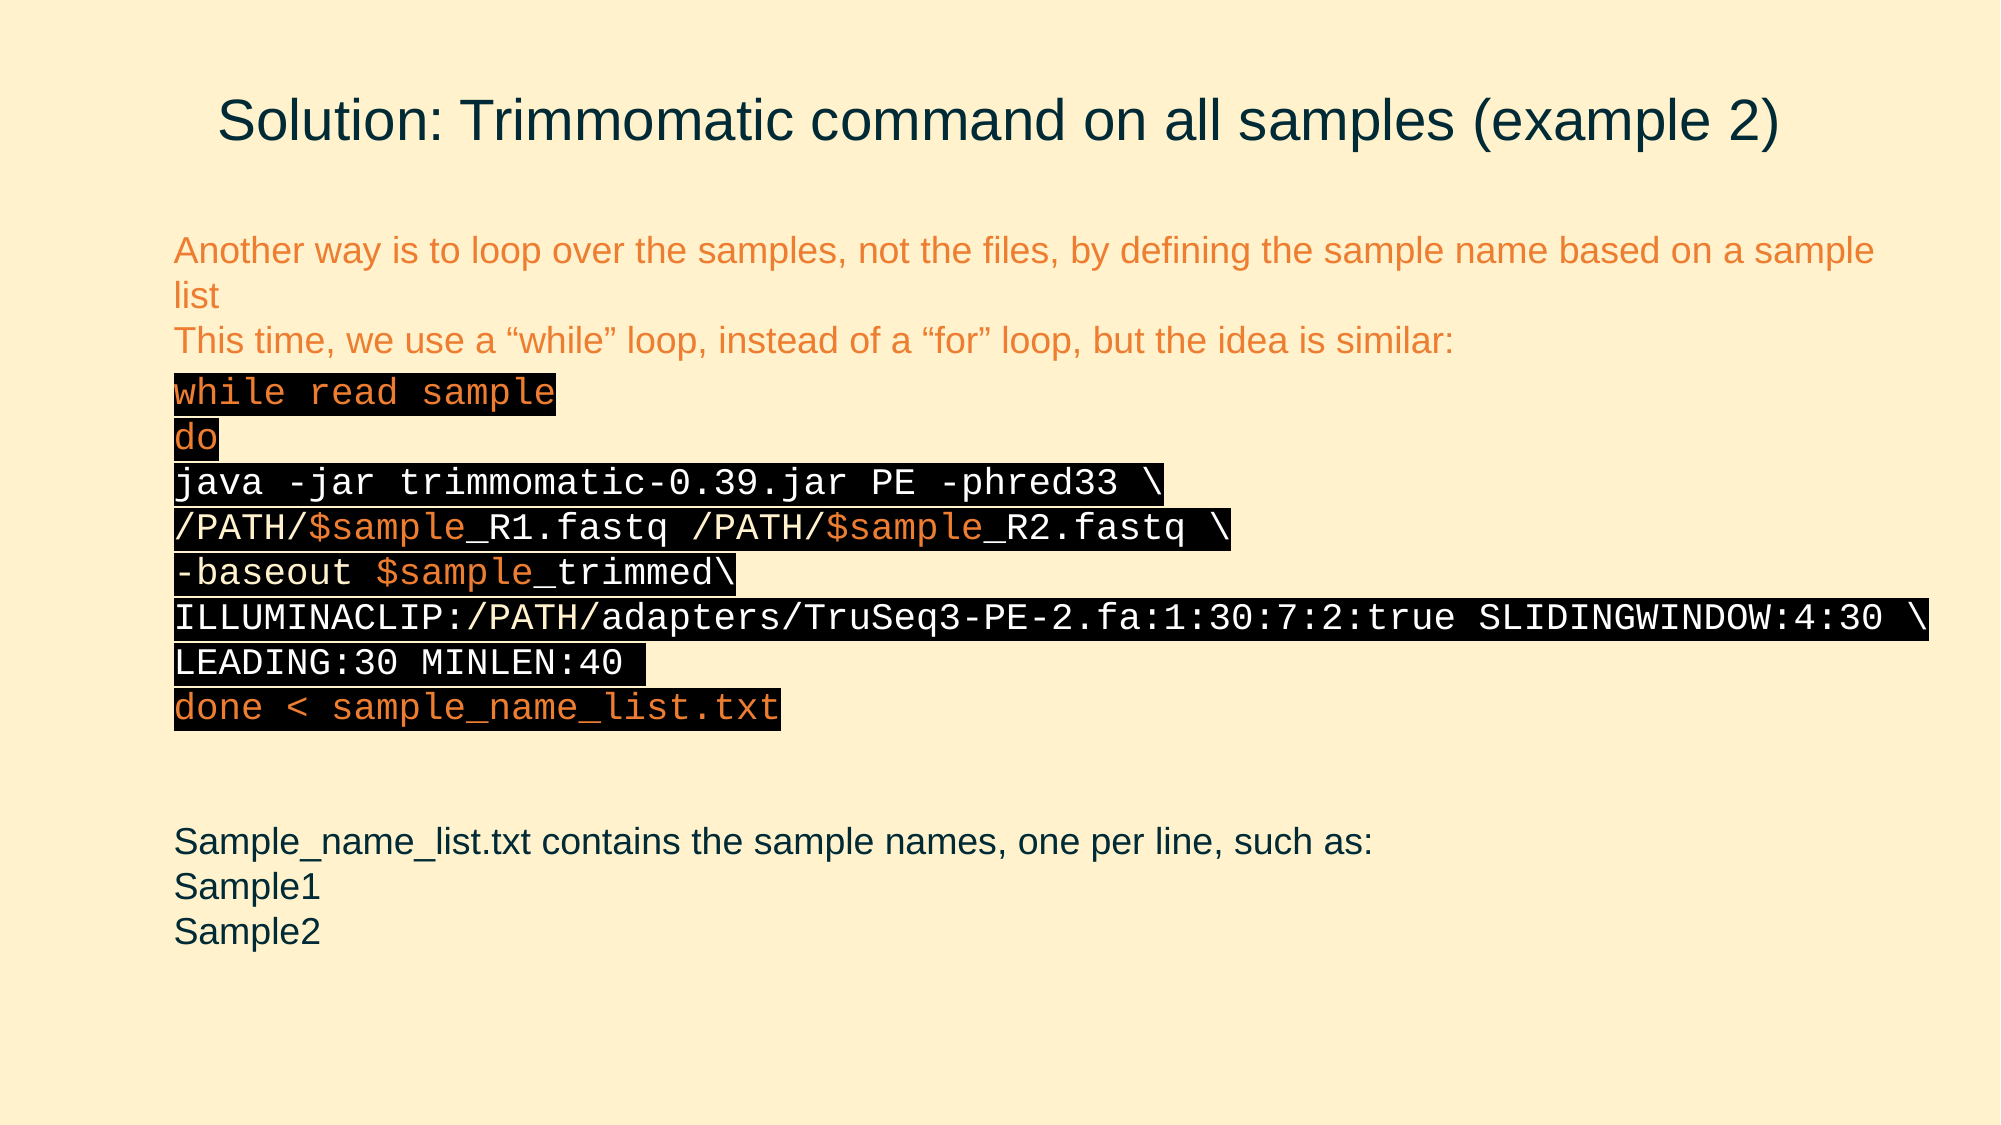

Solution: Trimmomatic command on all samples (example 2)
Another way is to loop over the samples, not the files, by defining the sample name based on a sample list
This time, we use a “while” loop, instead of a “for” loop, but the idea is similar:
while read sample
do
java -jar trimmomatic-0.39.jar PE -phred33 \
/PATH/$sample_R1.fastq /PATH/$sample_R2.fastq \
-baseout $sample_trimmed\
ILLUMINACLIP:/PATH/adapters/TruSeq3-PE-2.fa:1:30:7:2:true SLIDINGWINDOW:4:30 \ LEADING:30 MINLEN:40
done < sample_name_list.txt

Sample_name_list.txt contains the sample names, one per line, such as:
Sample1
Sample2